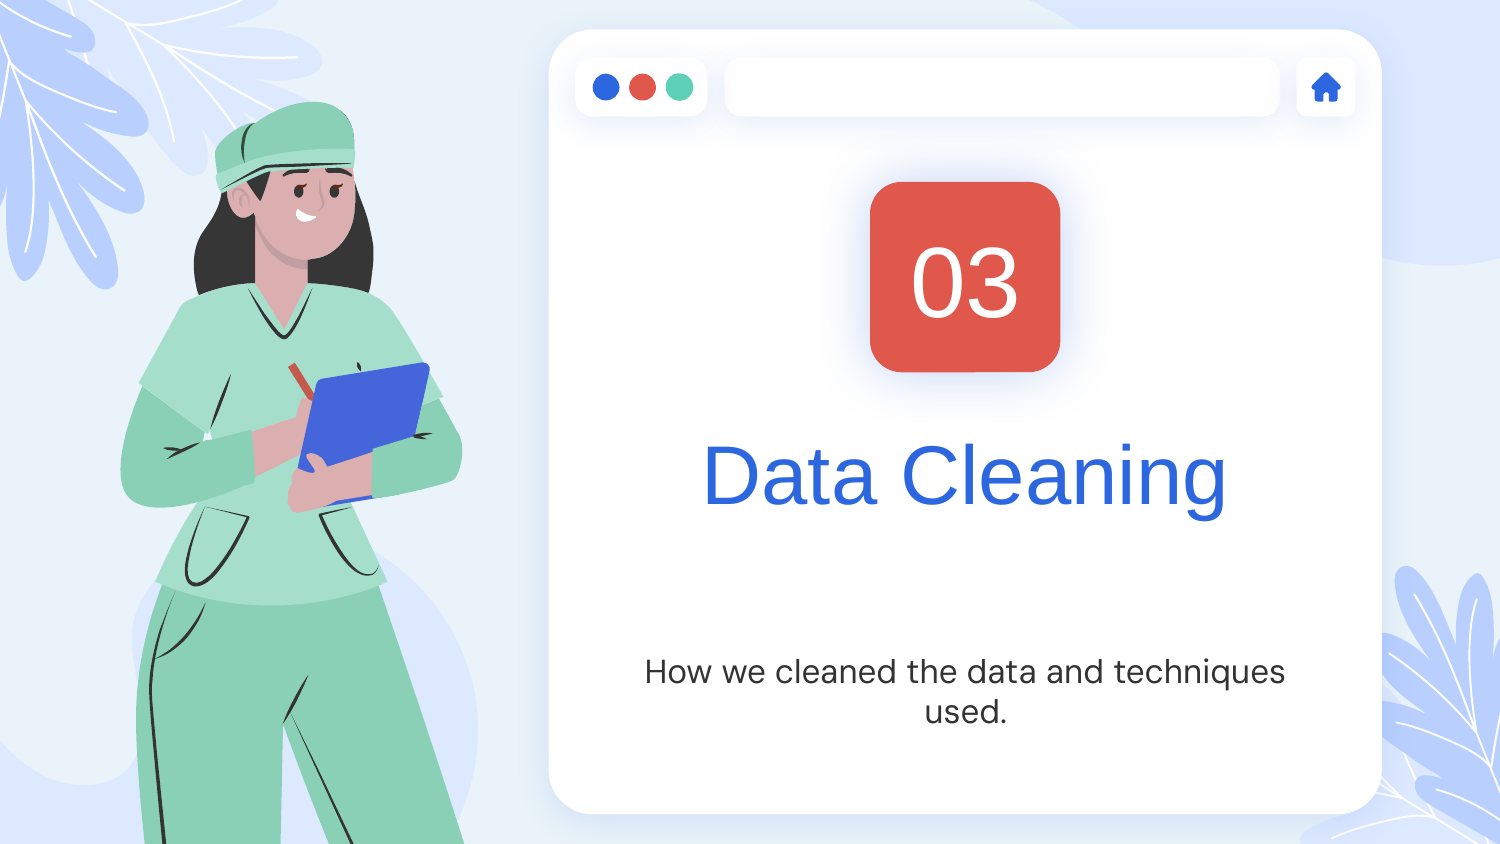

03
# Data Cleaning
How we cleaned the data and techniques used.